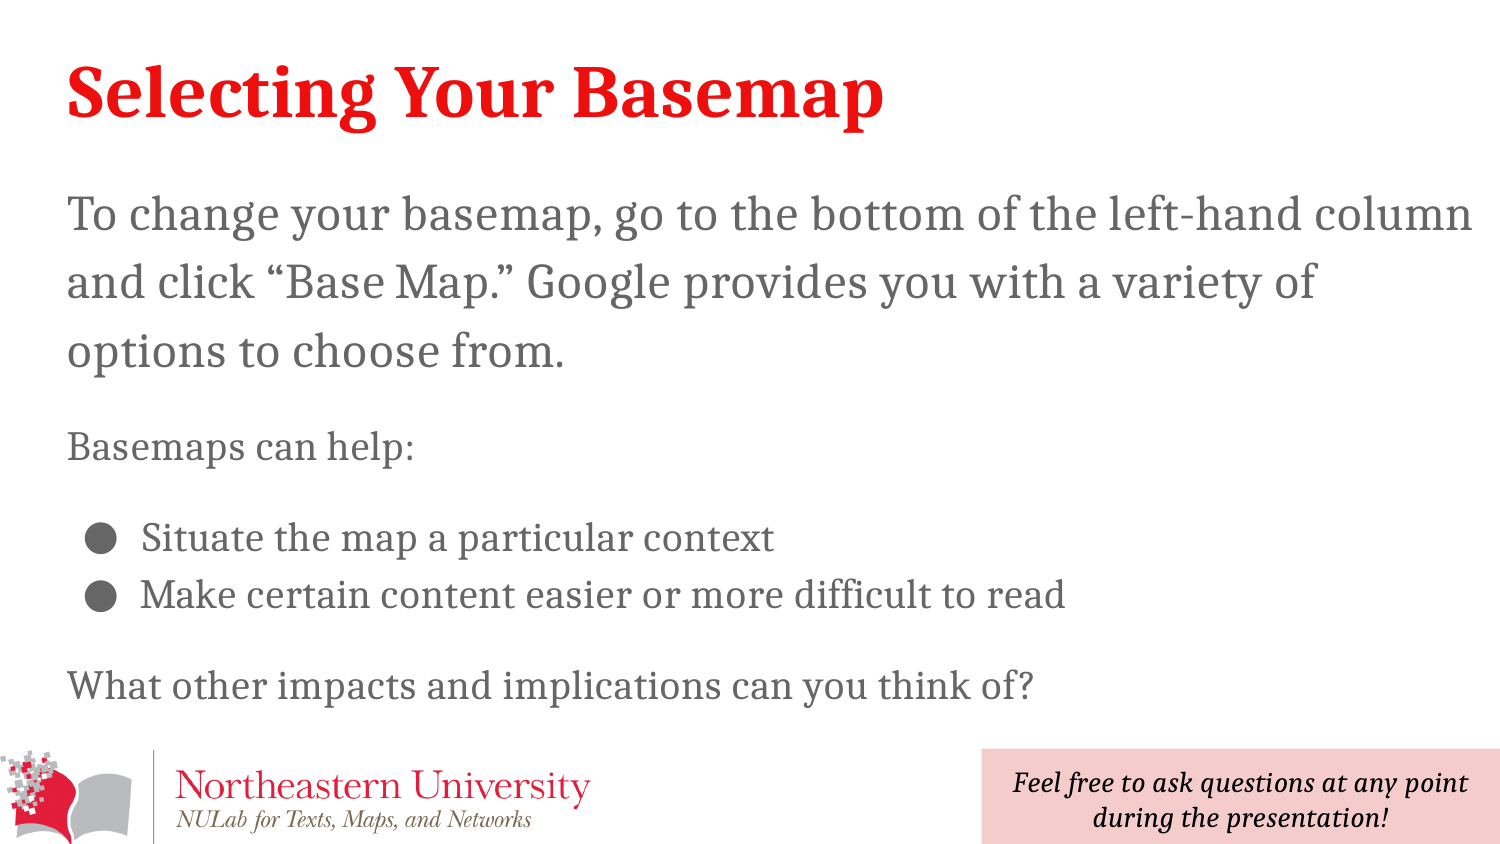

# Selecting Your Basemap
To change your basemap, go to the bottom of the left-hand column and click “Base Map.” Google provides you with a variety of options to choose from.
Basemaps can help:
Situate the map a particular context
Make certain content easier or more difficult to read
What other impacts and implications can you think of?